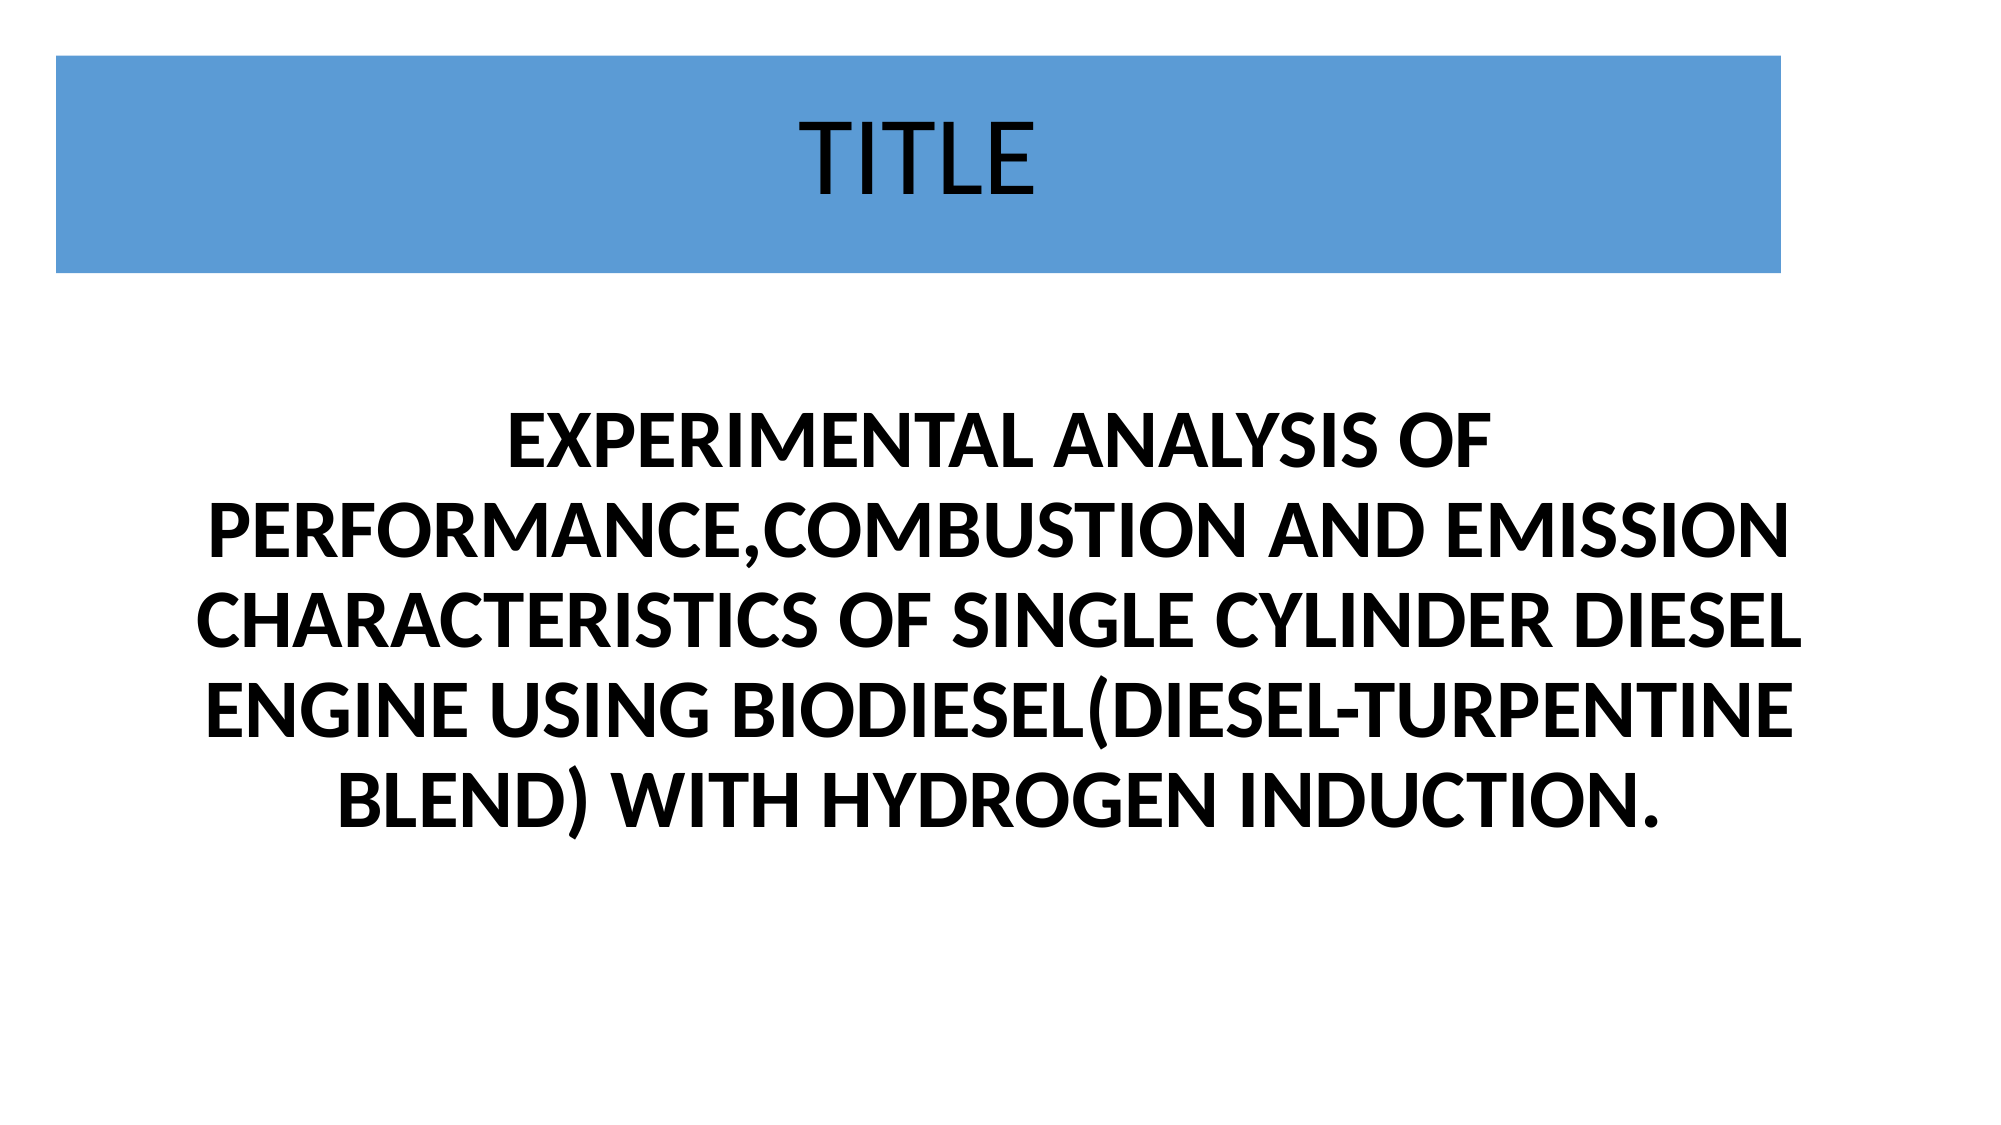

# TITLE
EXPERIMENTAL ANALYSIS OF PERFORMANCE,COMBUSTION AND EMISSION CHARACTERISTICS OF SINGLE CYLINDER DIESEL ENGINE USING BIODIESEL(DIESEL-TURPENTINE BLEND) WITH HYDROGEN INDUCTION.